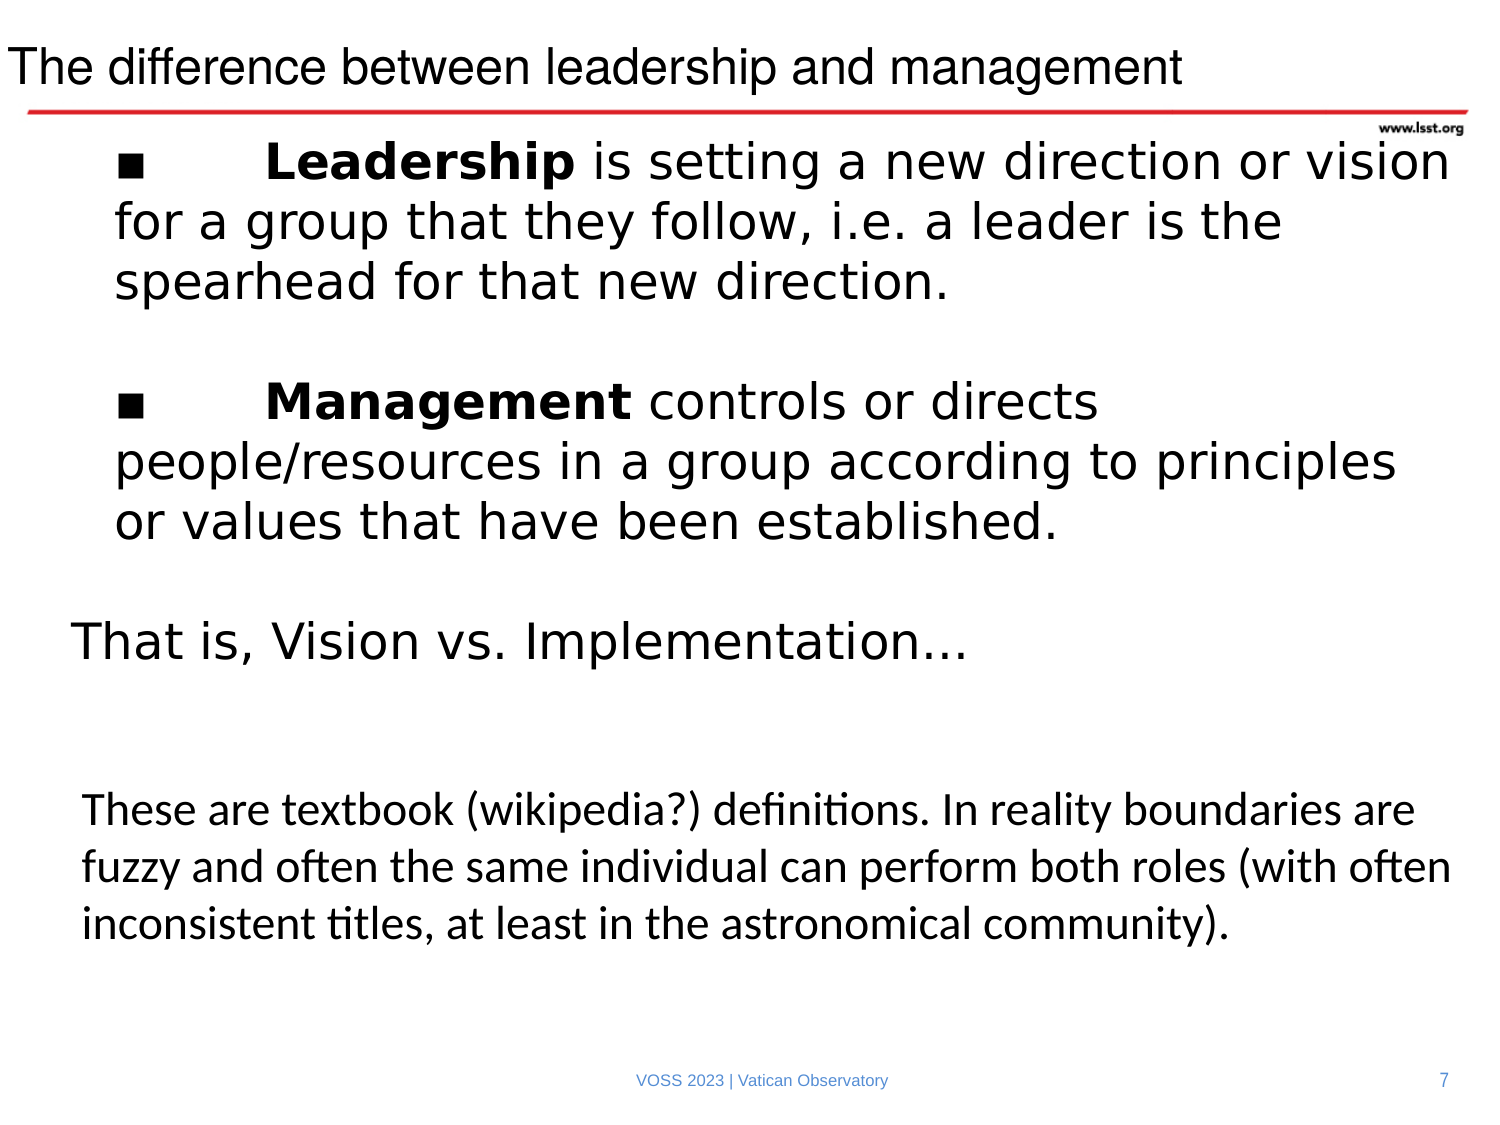

# The difference between leadership and management
	▪	Leadership is setting a new direction or vision for a group that they follow, i.e. a leader is the spearhead for that new direction.

	▪	Management controls or directs people/resources in a group according to principles or values that have been established.

  That is, Vision vs. Implementation...

These are textbook (wikipedia?) definitions. In reality boundaries are fuzzy and often the same individual can perform both roles (with often inconsistent titles, at least in the astronomical community).
7